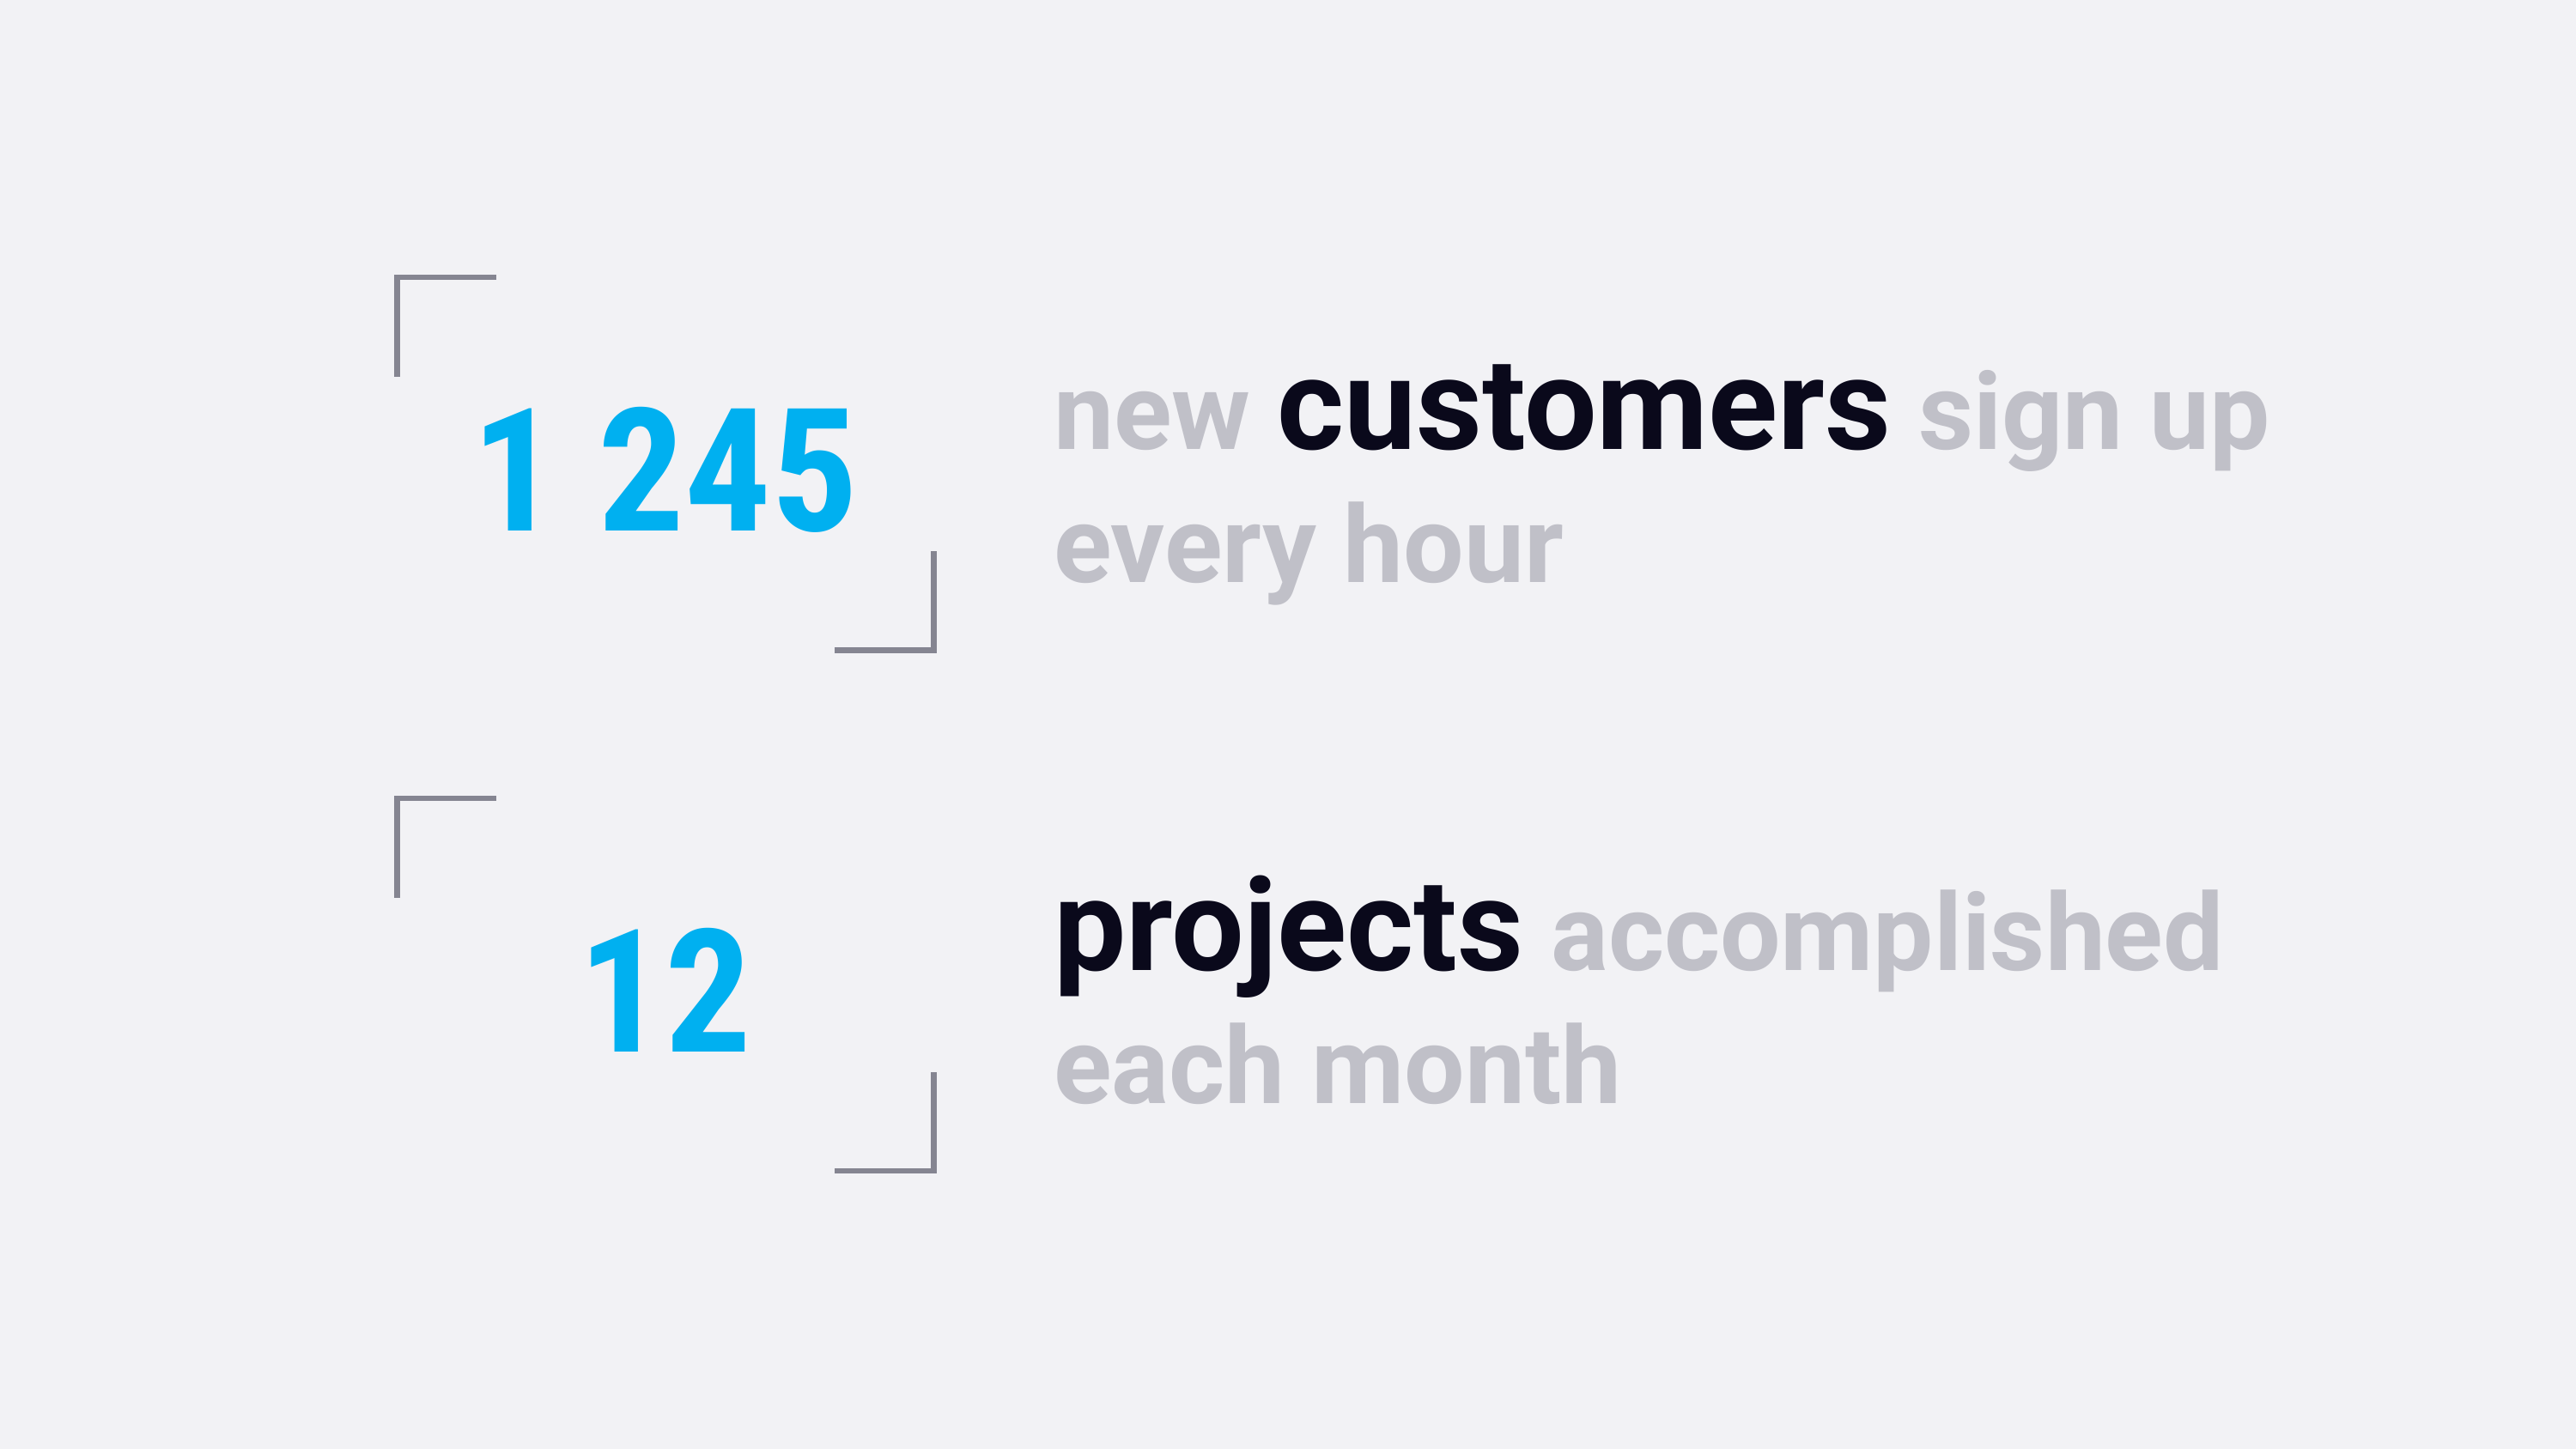

new customers sign up
every hour
1 245
projects accomplished
each month
12